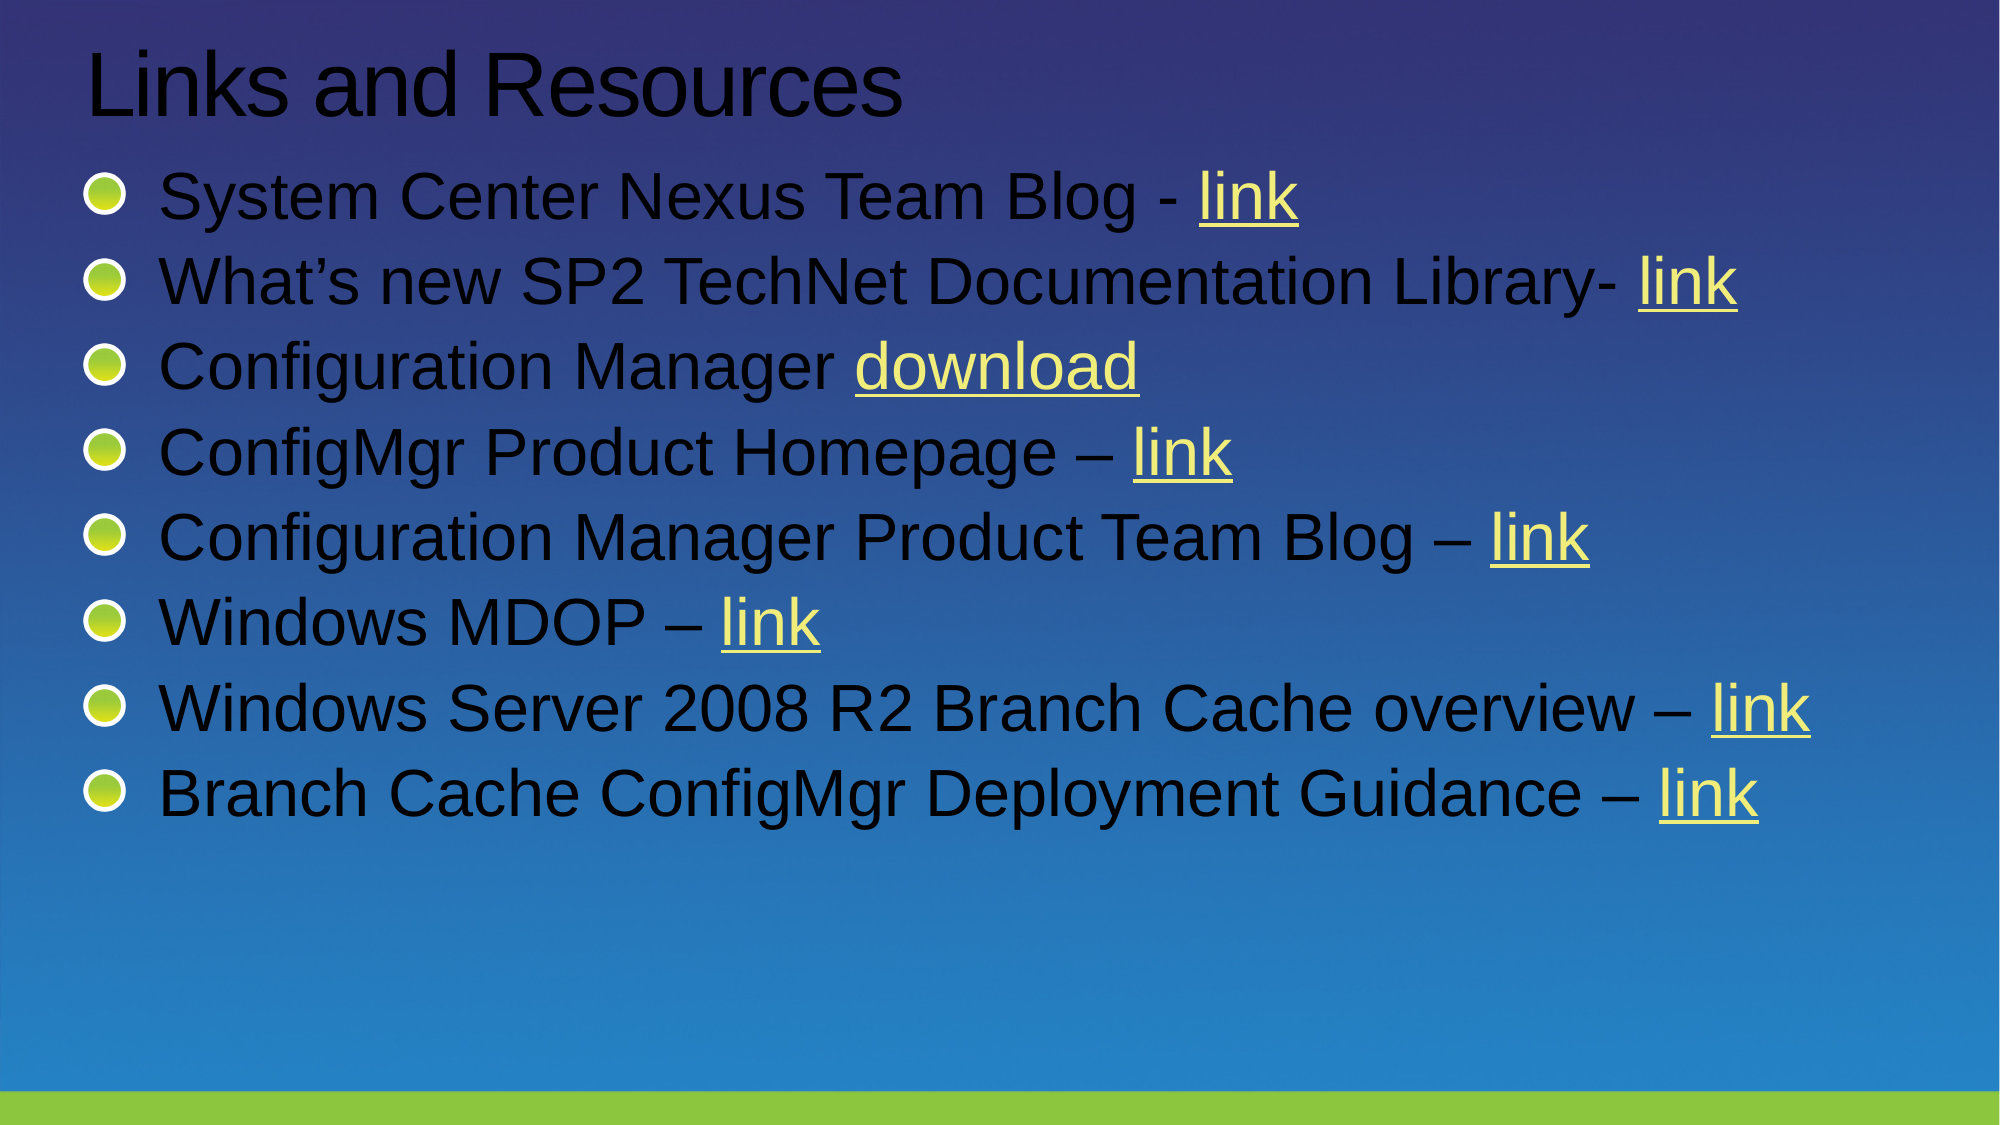

# Links and Resources
System Center Nexus Team Blog - link
What’s new SP2 TechNet Documentation Library- link
Configuration Manager download
ConfigMgr Product Homepage – link
Configuration Manager Product Team Blog – link
Windows MDOP – link
Windows Server 2008 R2 Branch Cache overview – link
Branch Cache ConfigMgr Deployment Guidance – link